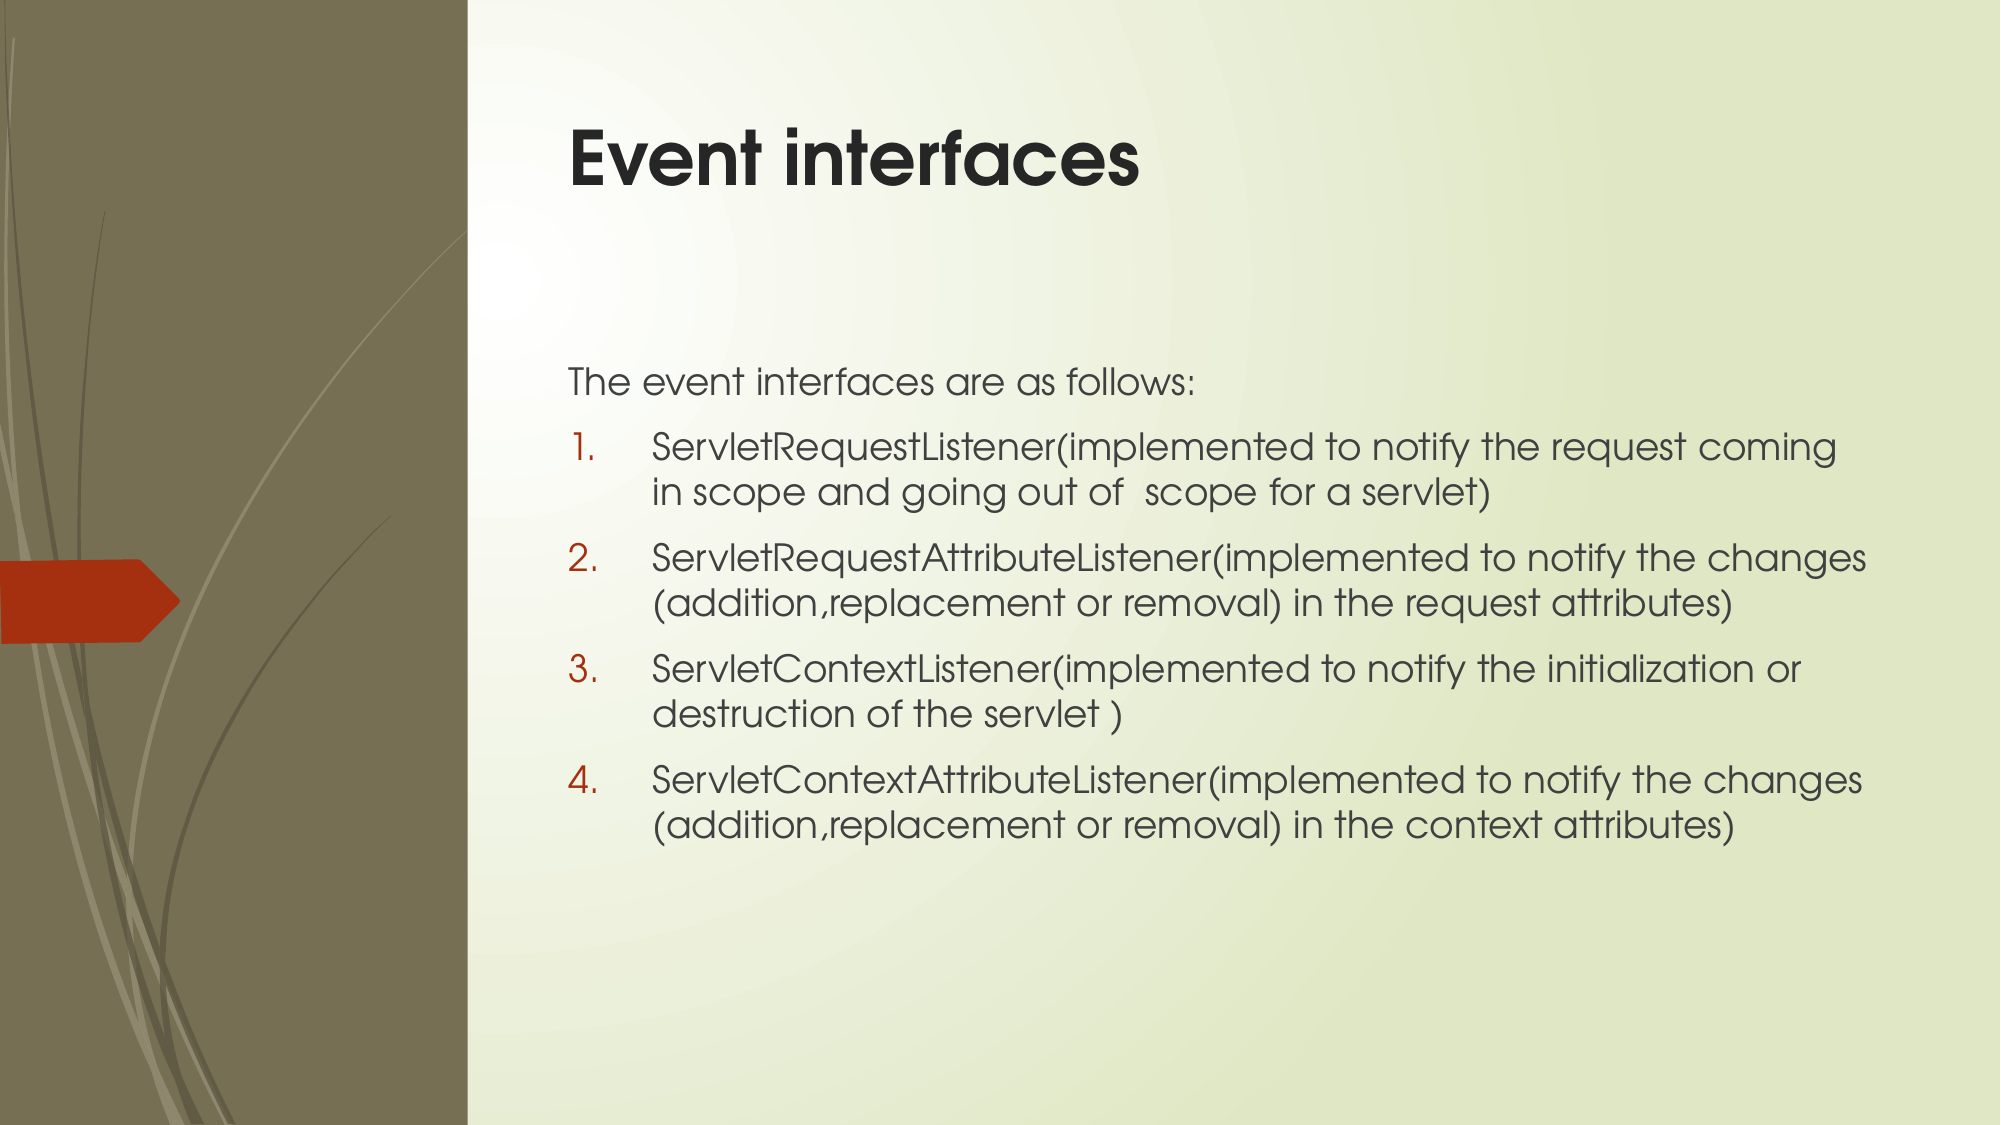

# Event interfaces
The event interfaces are as follows:
ServletRequestListener(implemented to notify the request coming in scope and going out of  scope for a servlet)
ServletRequestAttributeListener(implemented to notify the changes (addition,replacement or removal) in the request attributes)
ServletContextListener(implemented to notify the initialization or destruction of the servlet )
ServletContextAttributeListener(implemented to notify the changes (addition,replacement or removal) in the context attributes)